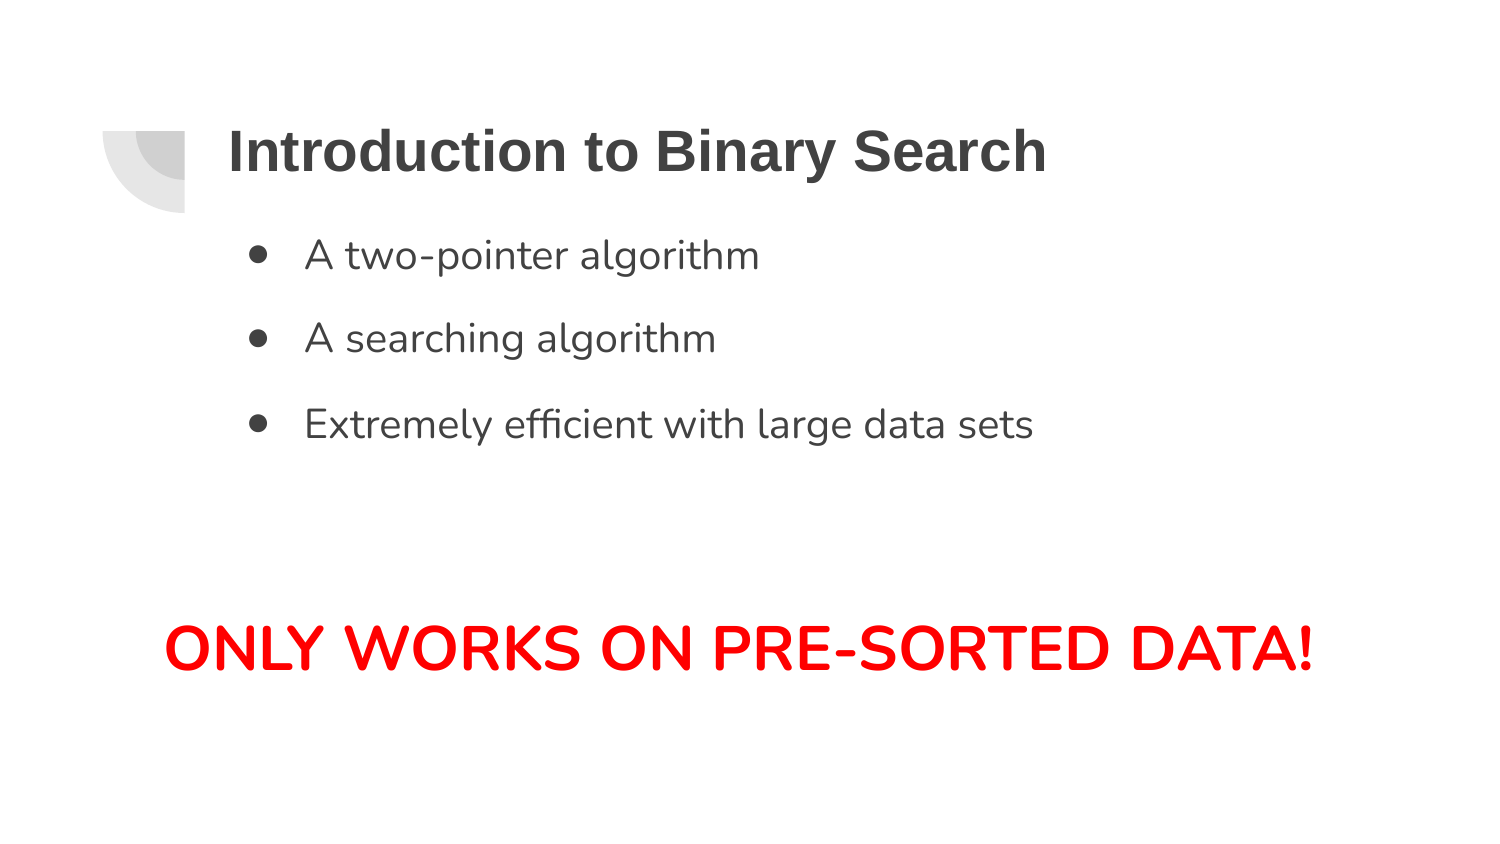

# Introduction to Binary Search
A two-pointer algorithm
A searching algorithm
Extremely efficient with large data sets
ONLY WORKS ON PRE-SORTED DATA!